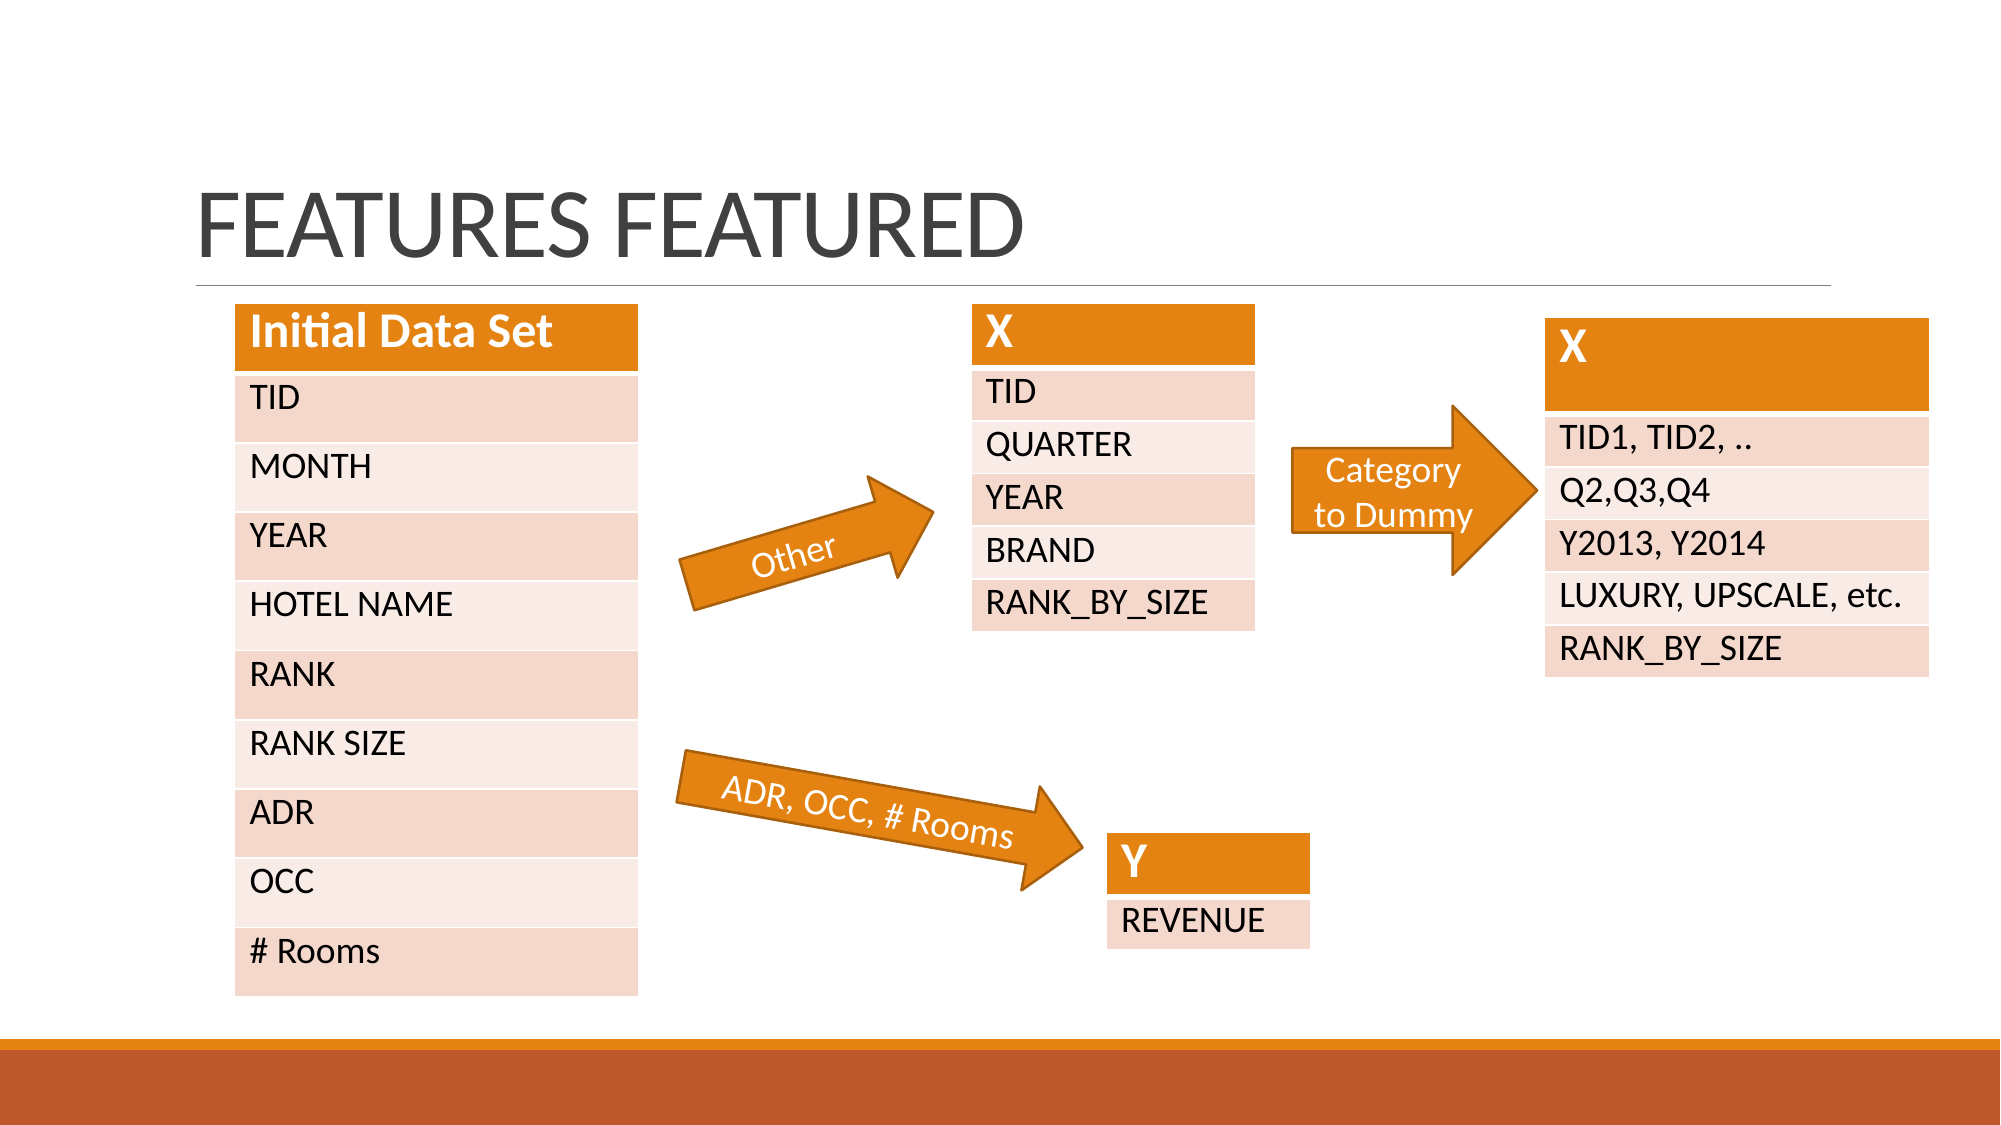

# FEATURES FEATURED
| Initial Data Set |
| --- |
| TID |
| MONTH |
| YEAR |
| HOTEL NAME |
| RANK |
| RANK SIZE |
| ADR |
| OCC |
| # Rooms |
| X |
| --- |
| TID |
| QUARTER |
| YEAR |
| BRAND |
| RANK\_BY\_SIZE |
| X |
| --- |
| TID1, TID2, .. |
| Q2,Q3,Q4 |
| Y2013, Y2014 |
| LUXURY, UPSCALE, etc. |
| RANK\_BY\_SIZE |
Category to Dummy
Other
ADR, OCC, # Rooms
| Y |
| --- |
| REVENUE |